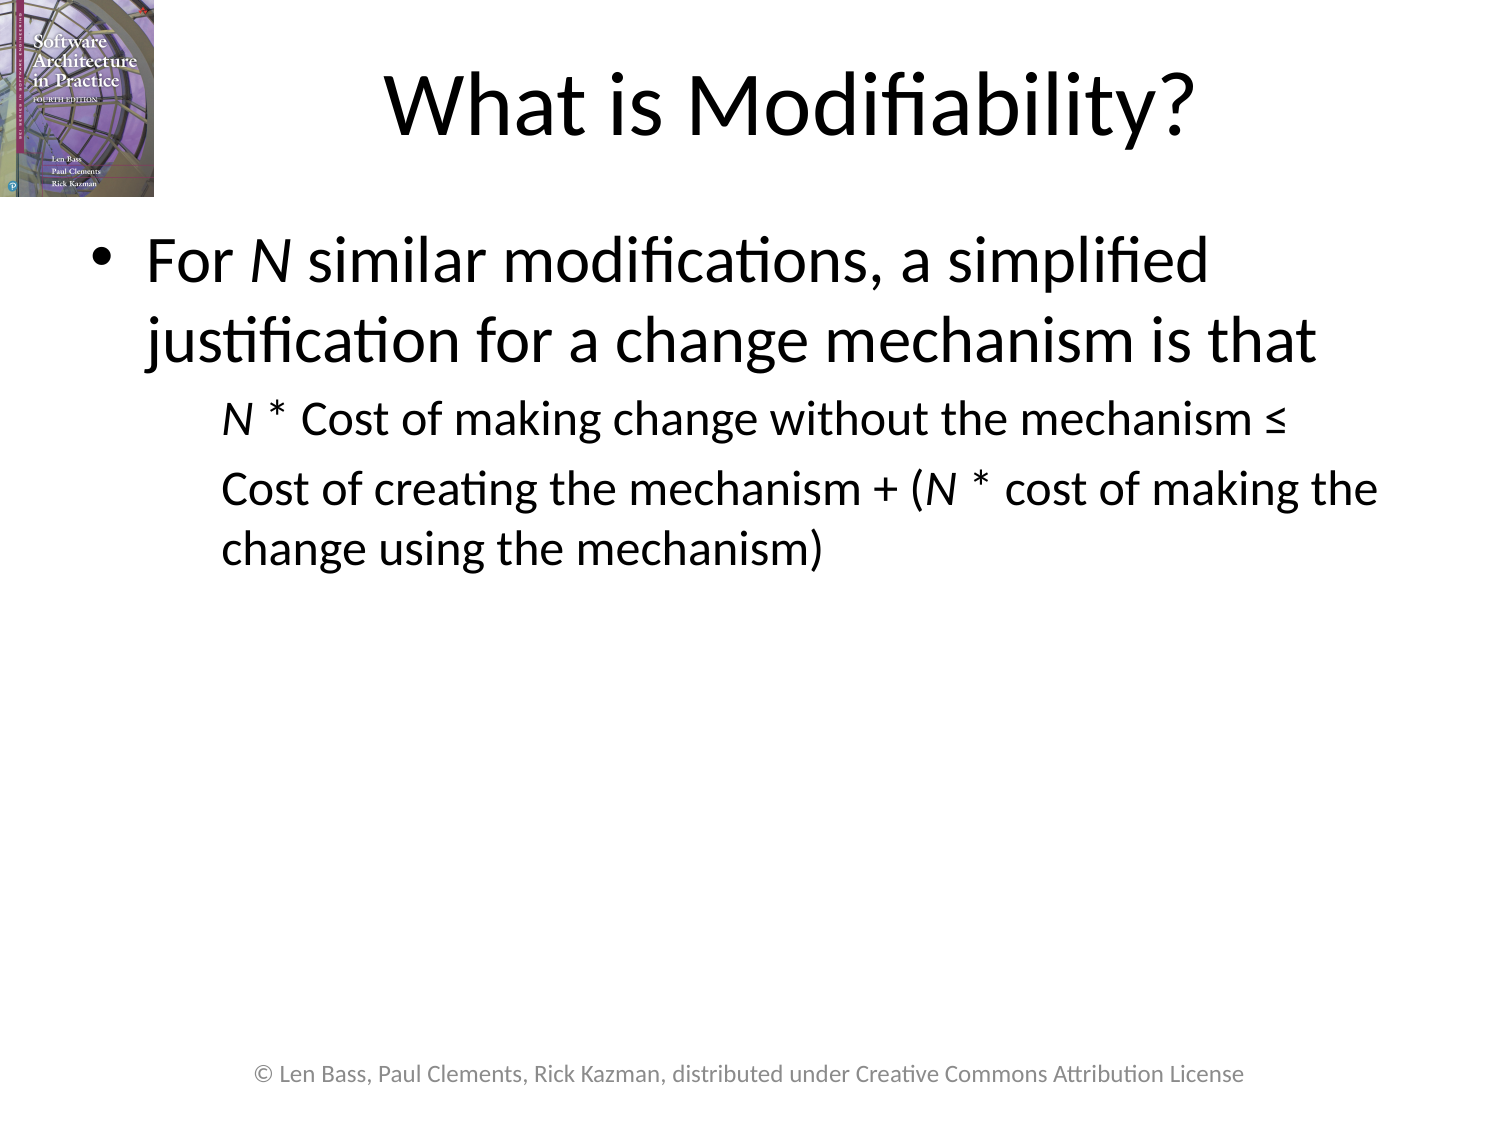

# What is Modifiability?
For N similar modifications, a simplified justification for a change mechanism is that
N * Cost of making change without the mechanism ≤
Cost of creating the mechanism + (N * cost of making the change using the mechanism)

© Len Bass, Paul Clements, Rick Kazman, distributed under Creative Commons Attribution License